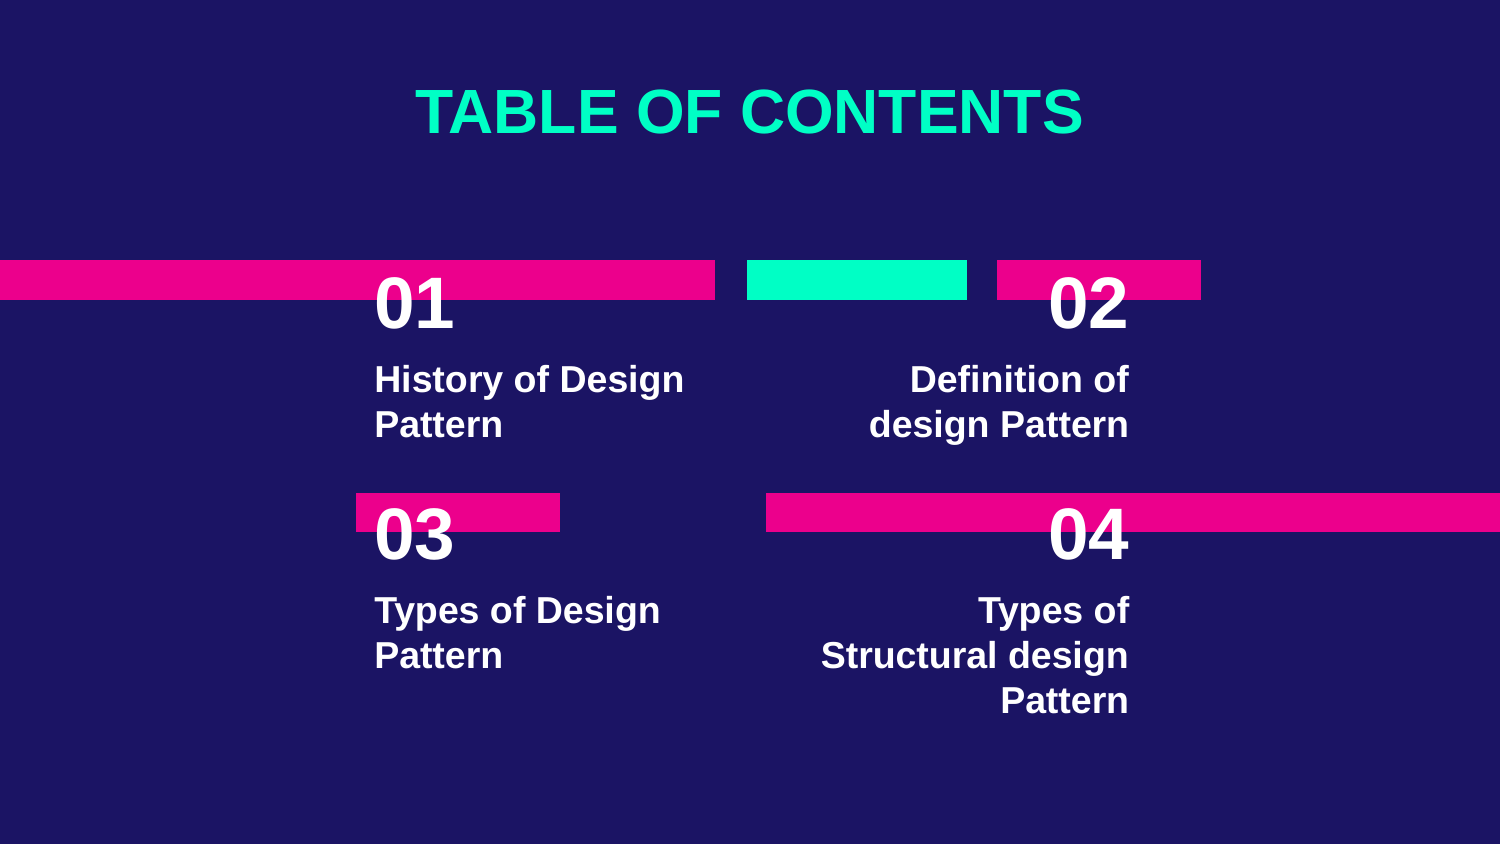

TABLE OF CONTENTS
# 01
02
History of Design Pattern
Definition of design Pattern
03
04
Types of Design Pattern
Types of Structural design Pattern